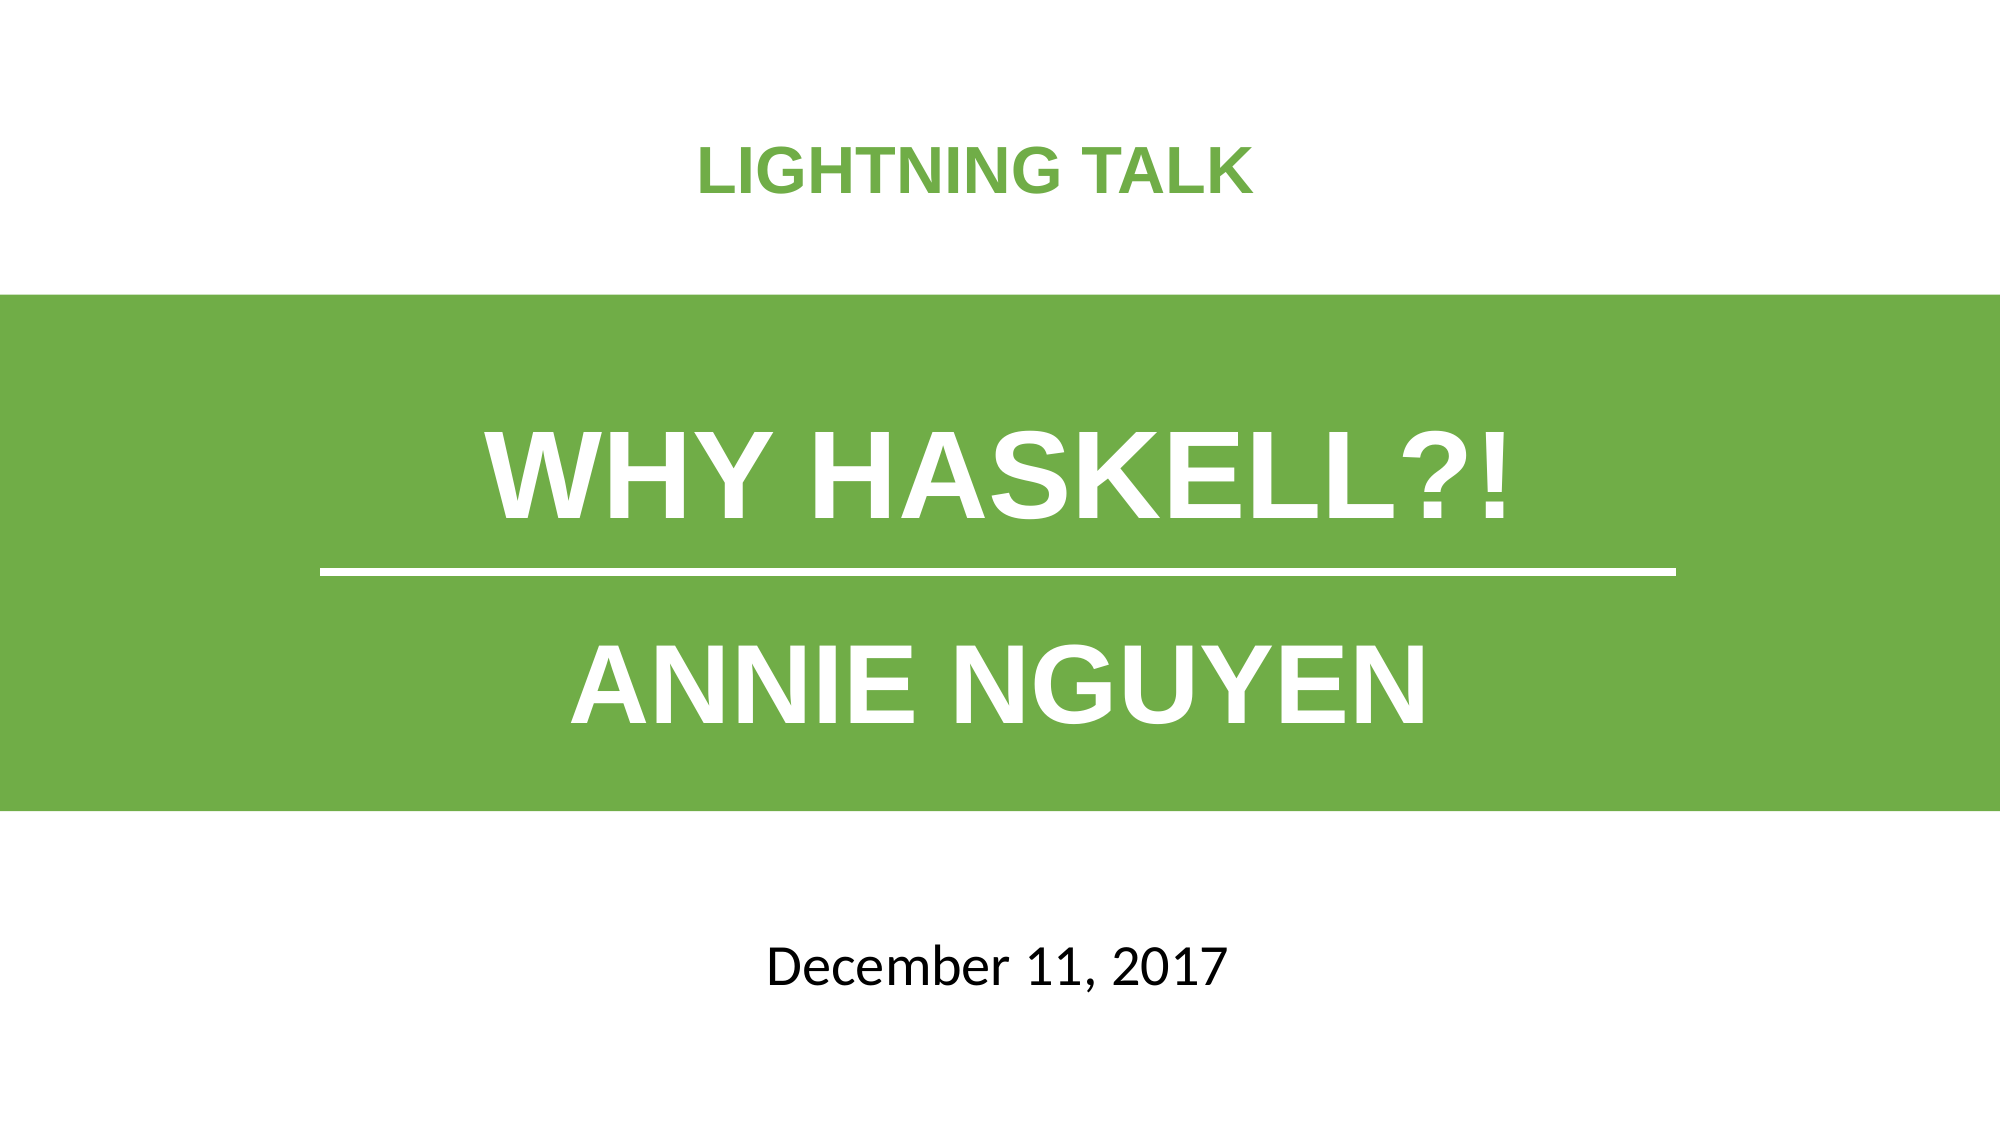

LIGHTNING TALK
WHY HASKELL?!
ANNIE NGUYEN
December 11, 2017